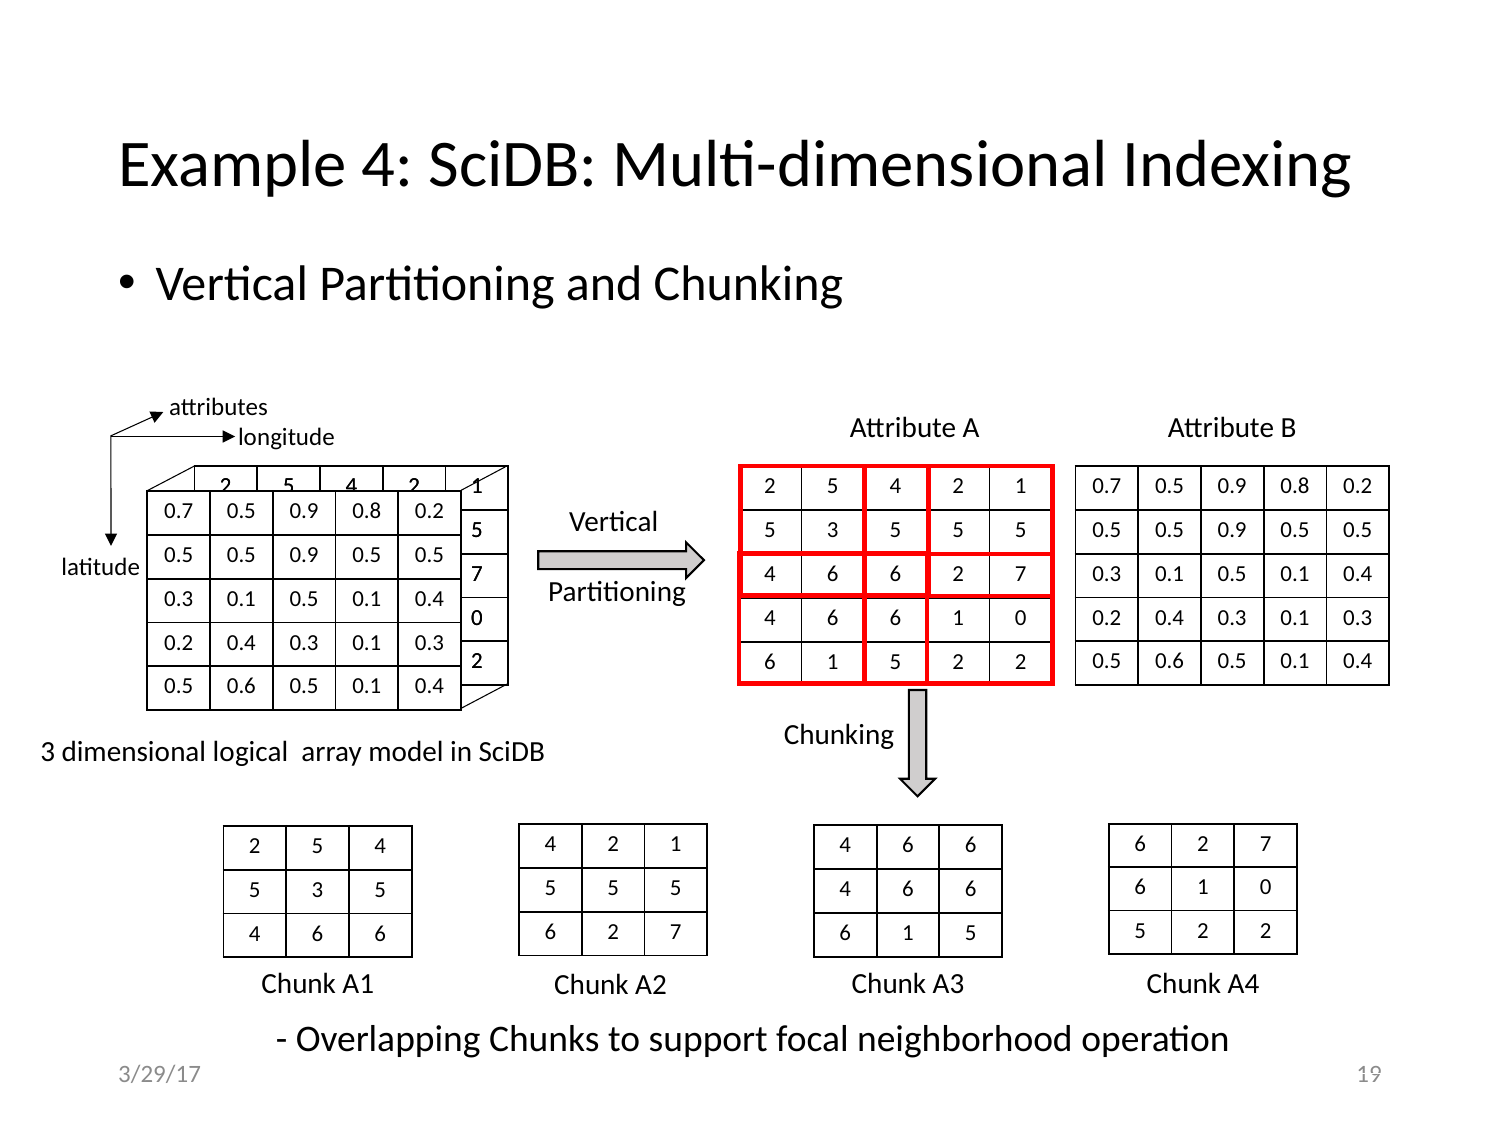

# Example 4: SciDB: Multi-dimensional Indexing
Vertical Partitioning and Chunking

attributes
Attribute B
Attribute A
longitude
| 2 | 5 | 4 | 2 | 1 |
| --- | --- | --- | --- | --- |
| 5 | 3 | 5 | 5 | 5 |
| 4 | 6 | 6 | 2 | 7 |
| 4 | 6 | 6 | 1 | 0 |
| 6 | 1 | 5 | 2 | 2 |

| 0.7 | 0.5 | 0.9 | 0.8 | 0.2 |
| --- | --- | --- | --- | --- |
| 0.5 | 0.5 | 0.9 | 0.5 | 0.5 |
| 0.3 | 0.1 | 0.5 | 0.1 | 0.4 |
| 0.2 | 0.4 | 0.3 | 0.1 | 0.3 |
| 0.5 | 0.6 | 0.5 | 0.1 | 0.4 |
| 2 | 5 | 4 | 2 | 1 |
| --- | --- | --- | --- | --- |
| 5 | 3 | 5 | 5 | 5 |
| 4 | 6 | 6 | 2 | 7 |
| 4 | 6 | 6 | 1 | 0 |
| 6 | 1 | 5 | 2 | 2 |

| 2 | 5 | 4 | 2 | 1 |
| --- | --- | --- | --- | --- |
| 5 | 3 | 5 | 5 | 5 |
| 4 | 6 | 6 | 2 | 7 |
| 4 | 6 | 6 | 1 | 0 |
| 6 | 1 | 5 | 2 | 2 |
| 0.7 | 0.5 | 0.9 | 0.8 | 0.2 |
| --- | --- | --- | --- | --- |
| 0.5 | 0.5 | 0.9 | 0.5 | 0.5 |
| 0.3 | 0.1 | 0.5 | 0.1 | 0.4 |
| 0.2 | 0.4 | 0.3 | 0.1 | 0.3 |
| 0.5 | 0.6 | 0.5 | 0.1 | 0.4 |
Vertical

Partitioning

latitude

Chunking
3 dimensional logical  array model in SciDB
| 4 | 2 | 1 |
| --- | --- | --- |
| 5 | 5 | 5 |
| 6 | 2 | 7 |
| 6 | 2 | 7 |
| --- | --- | --- |
| 6 | 1 | 0 |
| 5 | 2 | 2 |
| 4 | 6 | 6 |
| --- | --- | --- |
| 4 | 6 | 6 |
| 6 | 1 | 5 |
| 2 | 5 | 4 |
| --- | --- | --- |
| 5 | 3 | 5 |
| 4 | 6 | 6 |
Chunk A1
Chunk A3
Chunk A4
Chunk A2
- Overlapping Chunks to support focal neighborhood operation
3/29/17
19